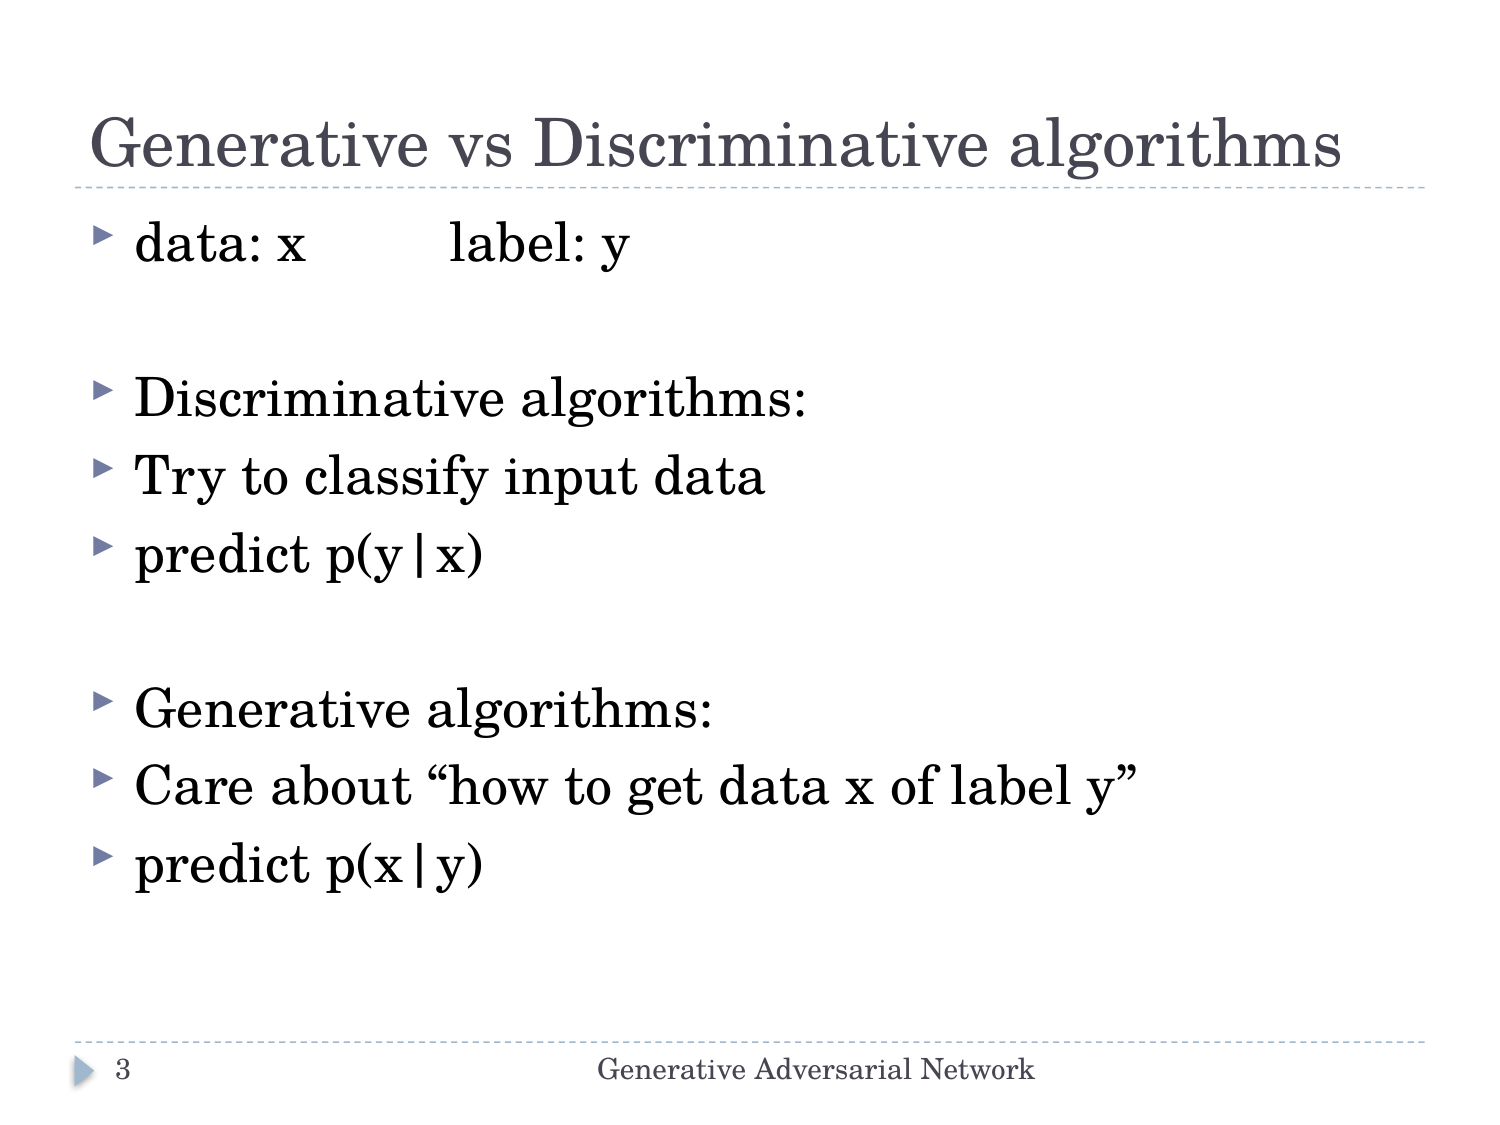

# Generative vs Discriminative algorithms
data: x	 label: y

Discriminative algorithms:
Try to classify input data
predict p(y|x)

Generative algorithms:
Care about “how to get data x of label y”
predict p(x|y)
3
Generative Adversarial Network